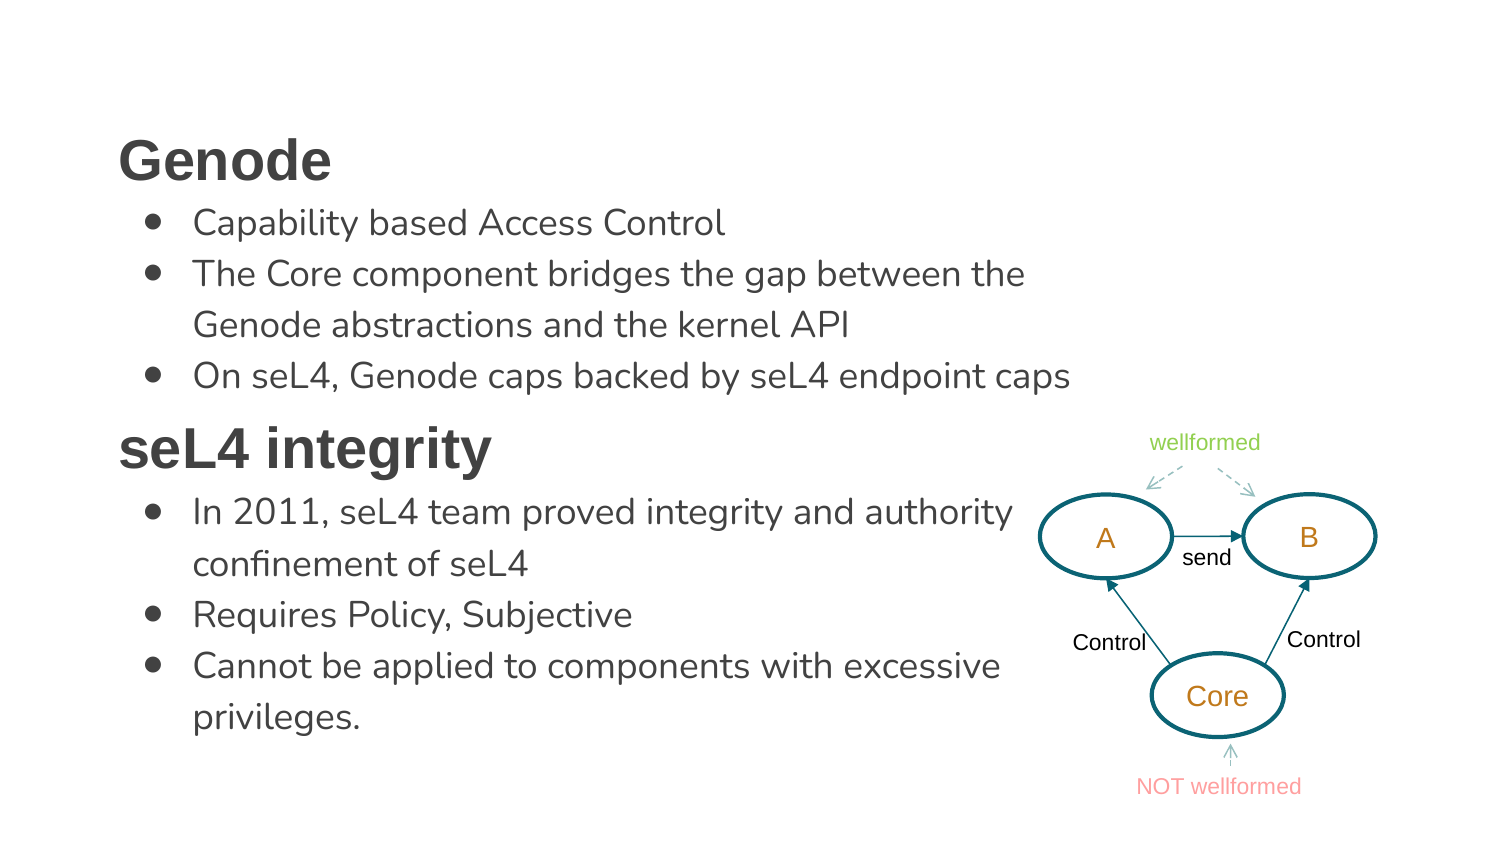

Genode
Capability based Access Control
The Core component bridges the gap between the Genode abstractions and the kernel API
On seL4, Genode caps backed by seL4 endpoint caps
seL4 integrity
In 2011, seL4 team proved integrity and authority confinement of seL4
Requires Policy, Subjective
Cannot be applied to components with excessive privileges.
wellformed
B
A
send
Control
Control
Core
NOT wellformed